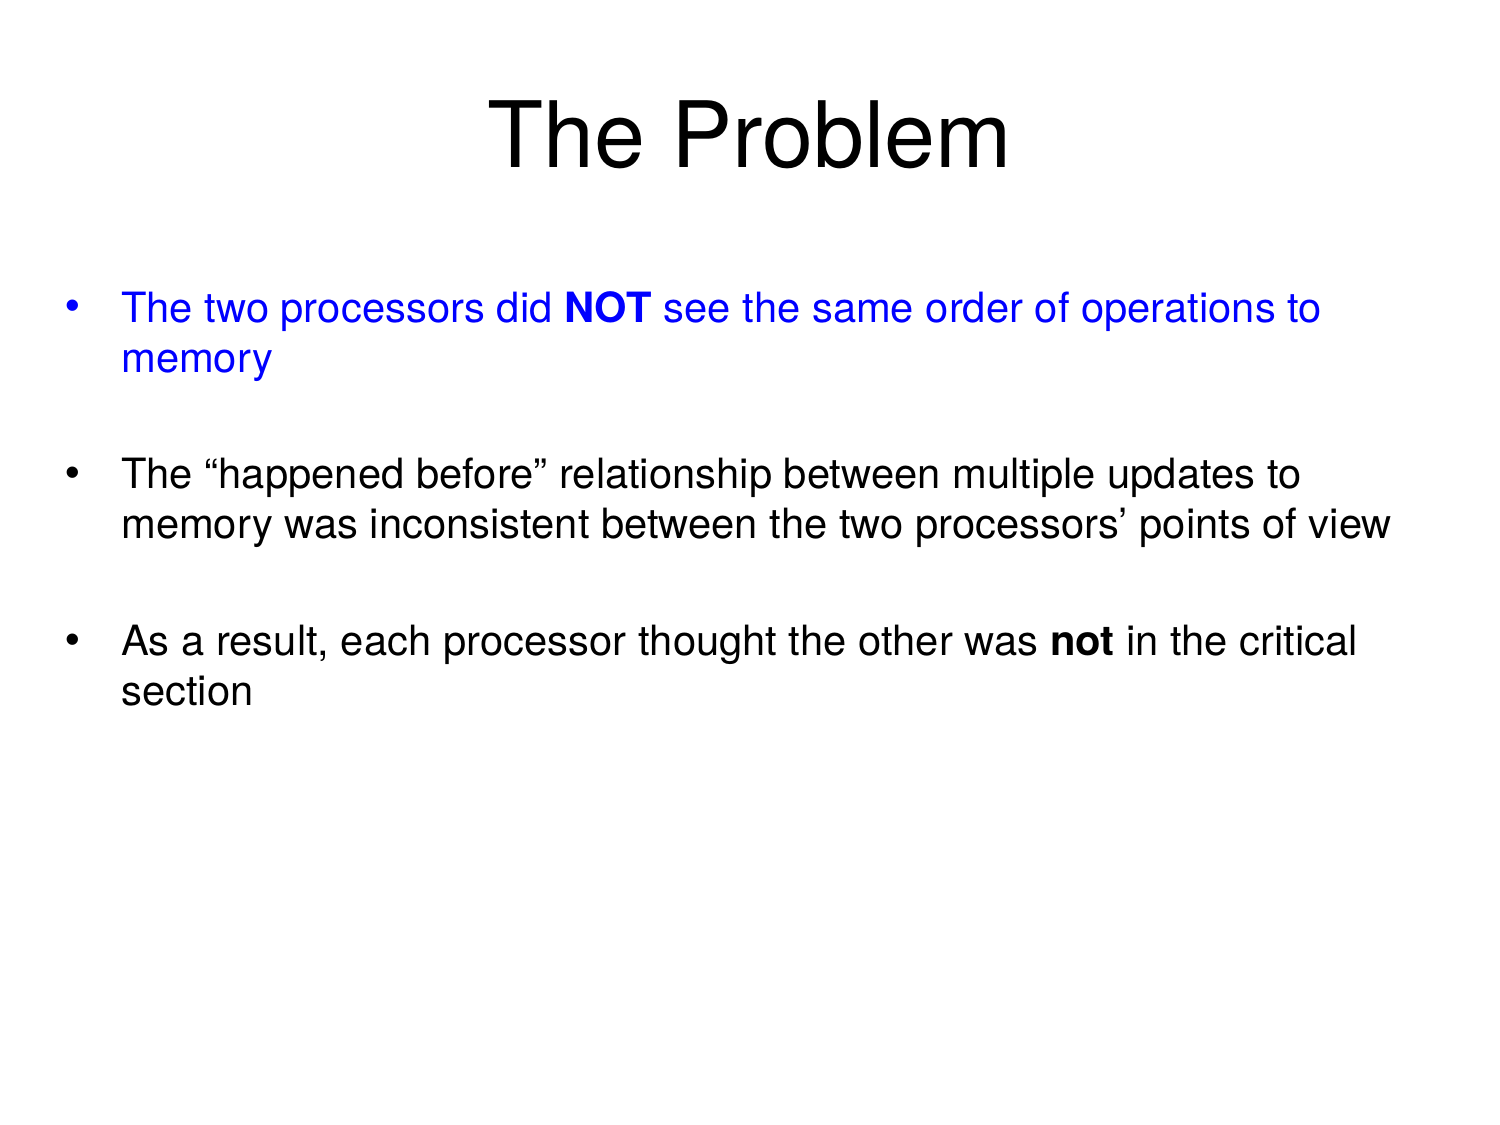

# The Problem
The two processors did NOT see the same order of operations to memory

The “happened before” relationship between multiple updates to memory was inconsistent between the two processors’ points of view

As a result, each processor thought the other was not in the critical section